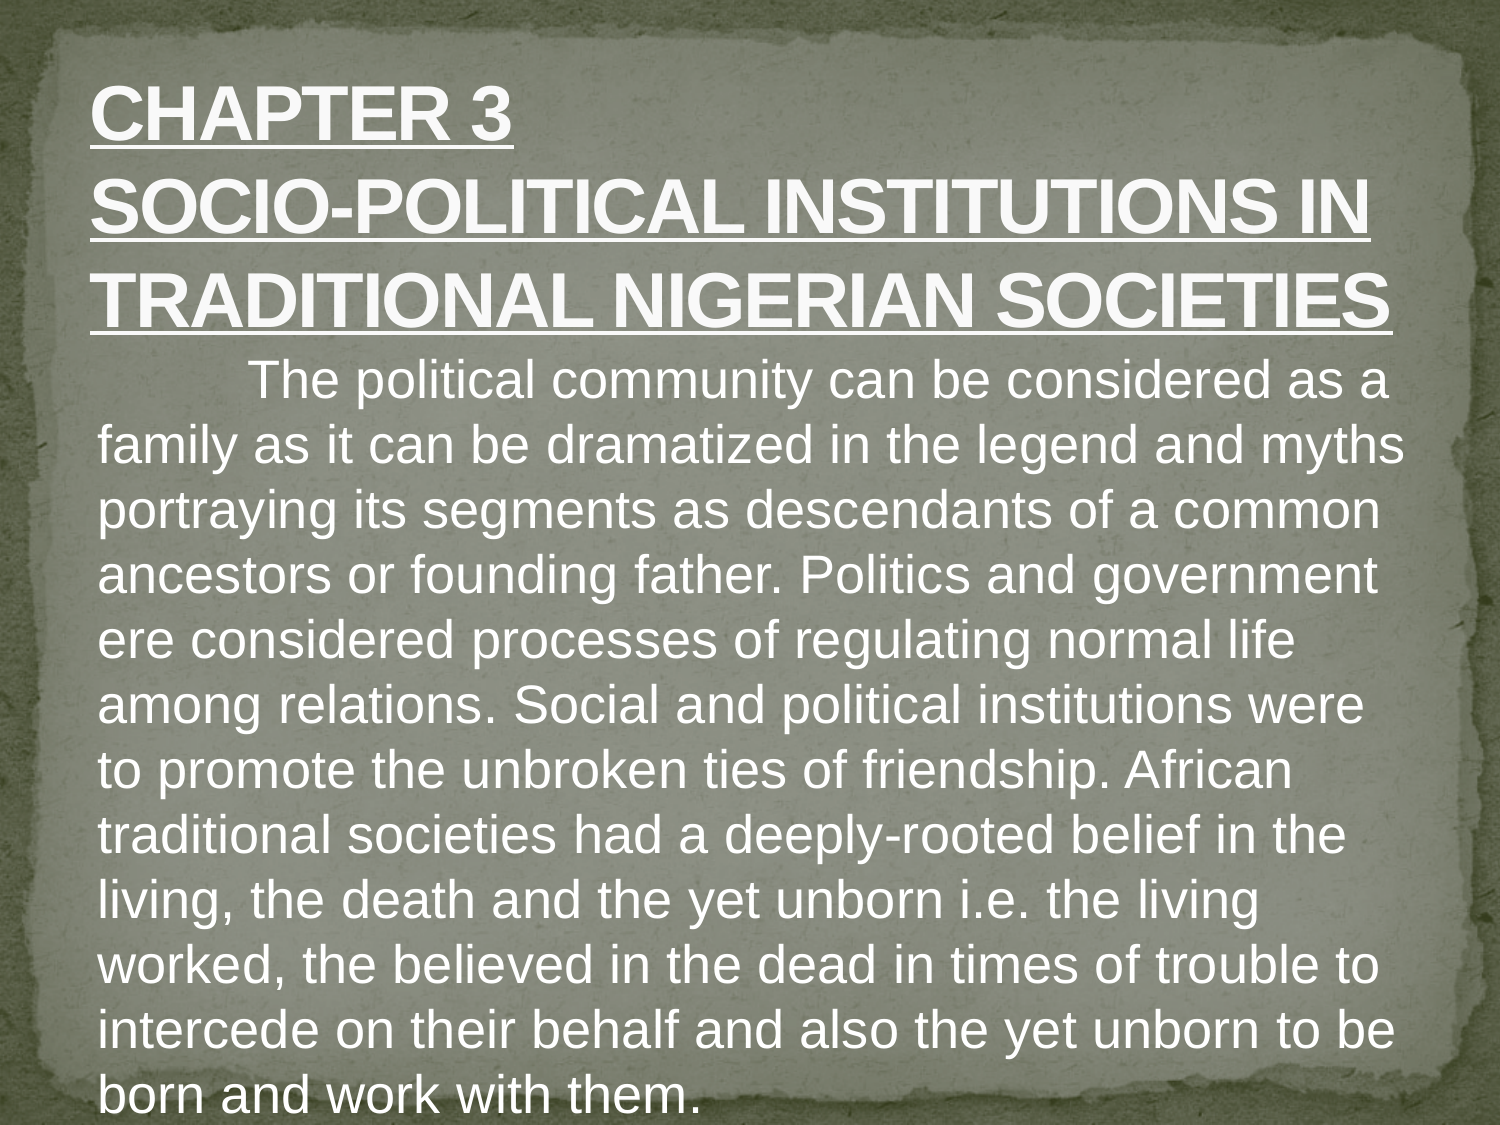

# CHAPTER 3 SOCIO-POLITICAL INSTITUTIONS IN TRADITIONAL NIGERIAN SOCIETIES
		The political community can be considered as a family as it can be dramatized in the legend and myths portraying its segments as descendants of a common ancestors or founding father. Politics and government ere considered processes of regulating normal life among relations. Social and political institutions were to promote the unbroken ties of friendship. African traditional societies had a deeply-rooted belief in the living, the death and the yet unborn i.e. the living worked, the believed in the dead in times of trouble to intercede on their behalf and also the yet unborn to be born and work with them.